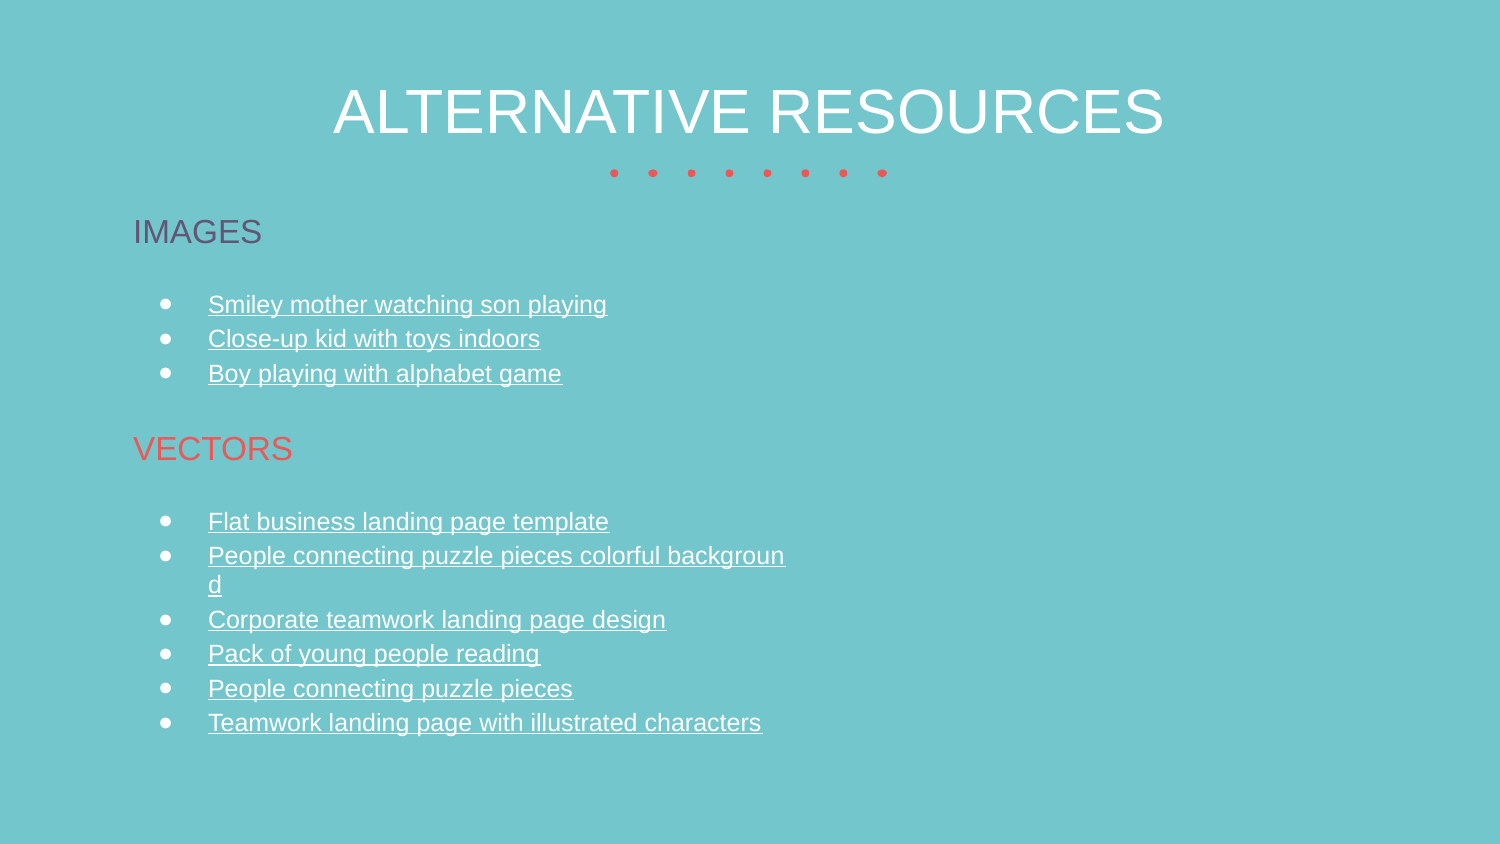

# ALTERNATIVE RESOURCES

IMAGES
Smiley mother watching son playing
Close-up kid with toys indoors
Boy playing with alphabet game

VECTORS
Flat business landing page template
People connecting puzzle pieces colorful background
Corporate teamwork landing page design
Pack of young people reading
People connecting puzzle pieces
Teamwork landing page with illustrated characters